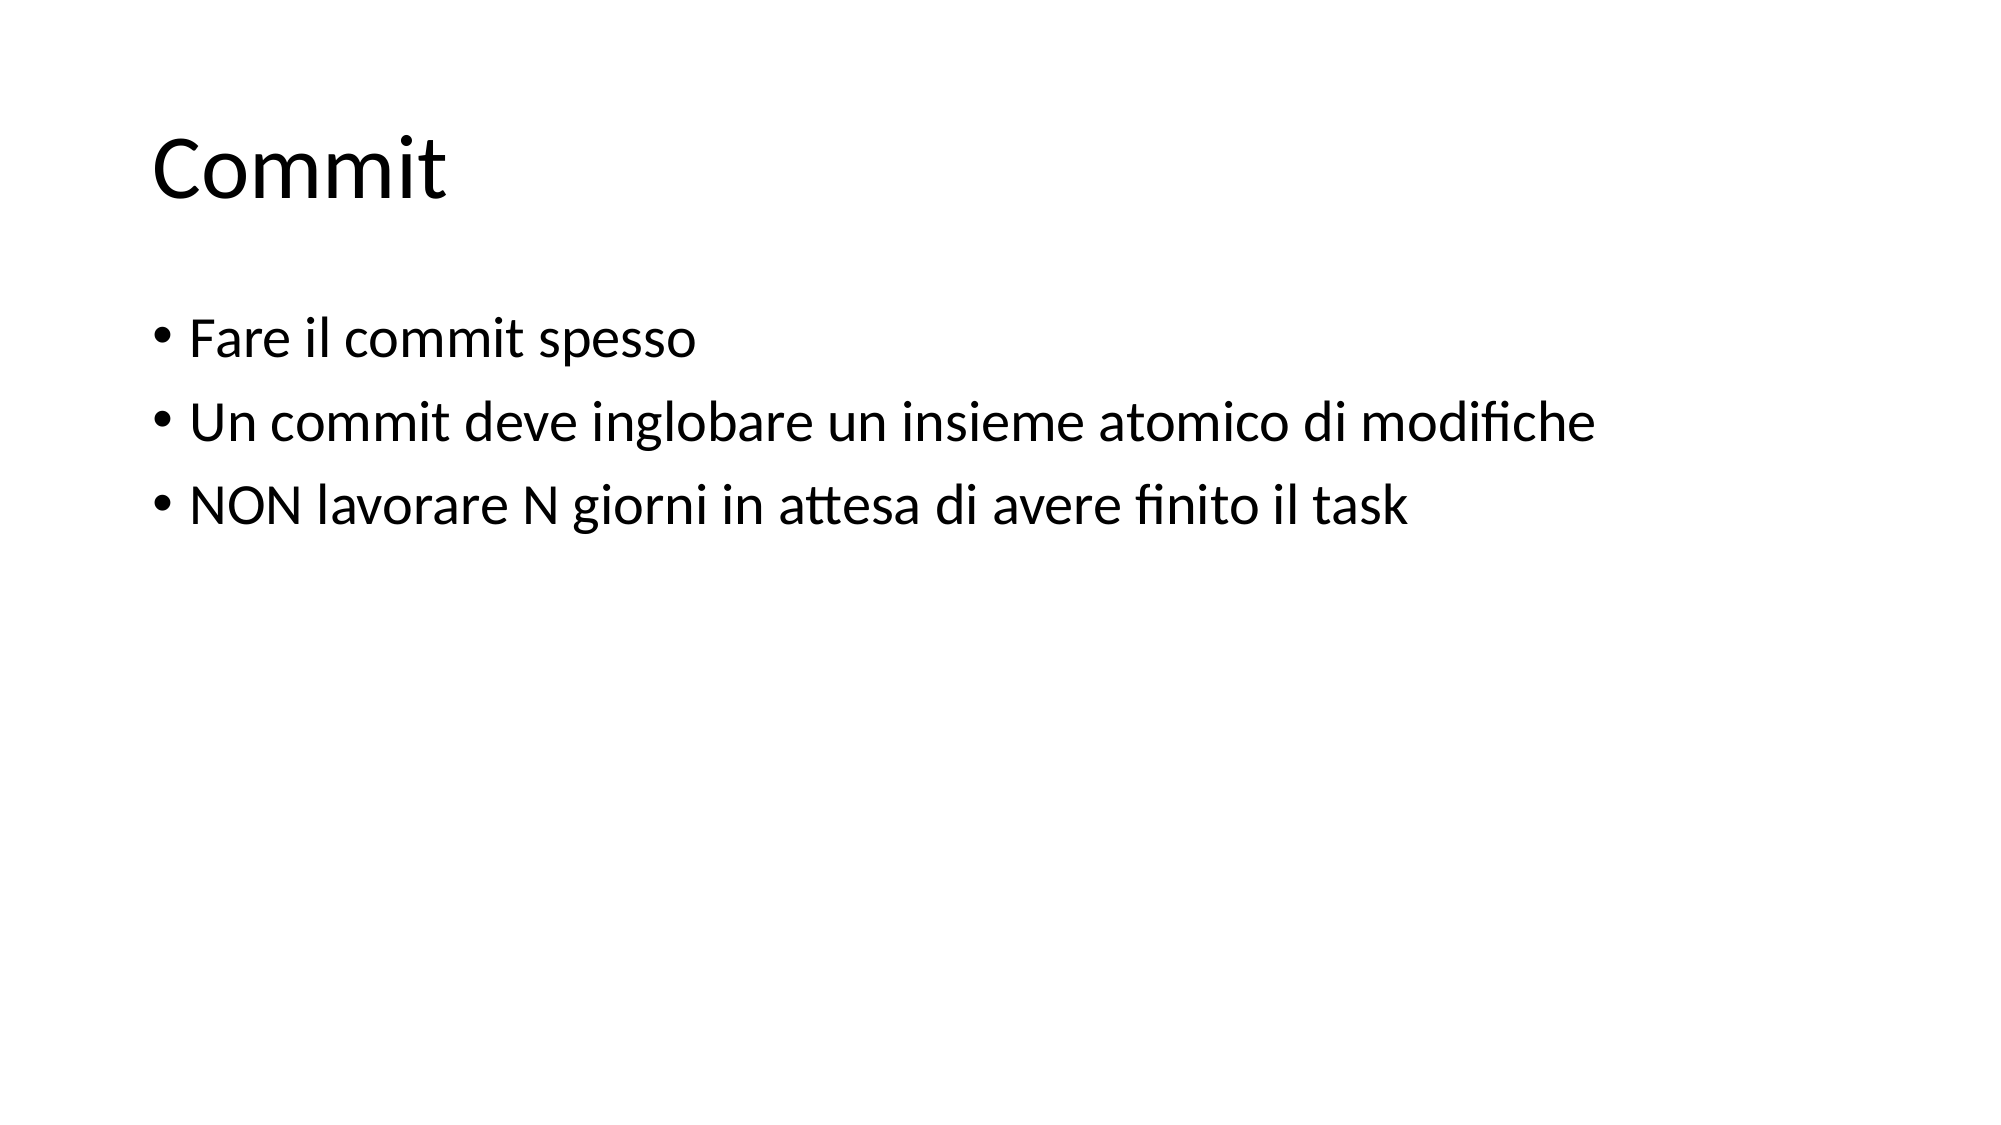

# Commit
Fare il commit spesso
Un commit deve inglobare un insieme atomico di modifiche
NON lavorare N giorni in attesa di avere finito il task